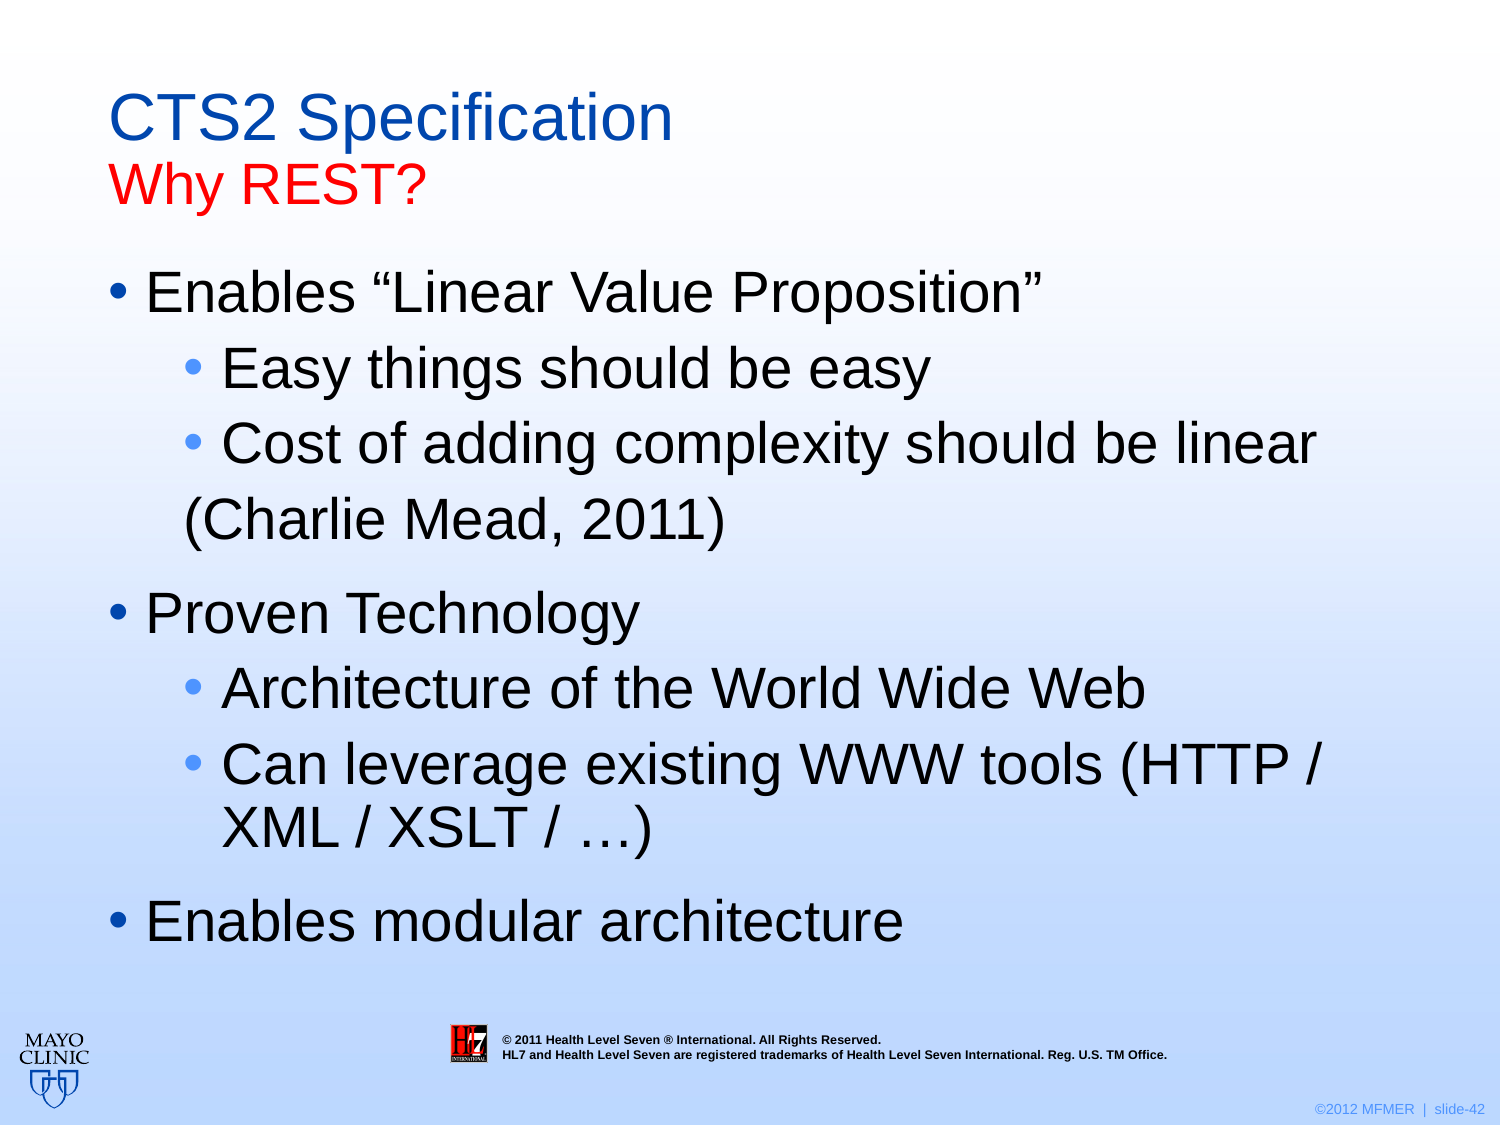

# CTS2 Specification Why REST?
Enables “Linear Value Proposition”
Easy things should be easy
Cost of adding complexity should be linear
(Charlie Mead, 2011)
Proven Technology
Architecture of the World Wide Web
Can leverage existing WWW tools (HTTP / XML / XSLT / …)
Enables modular architecture
42